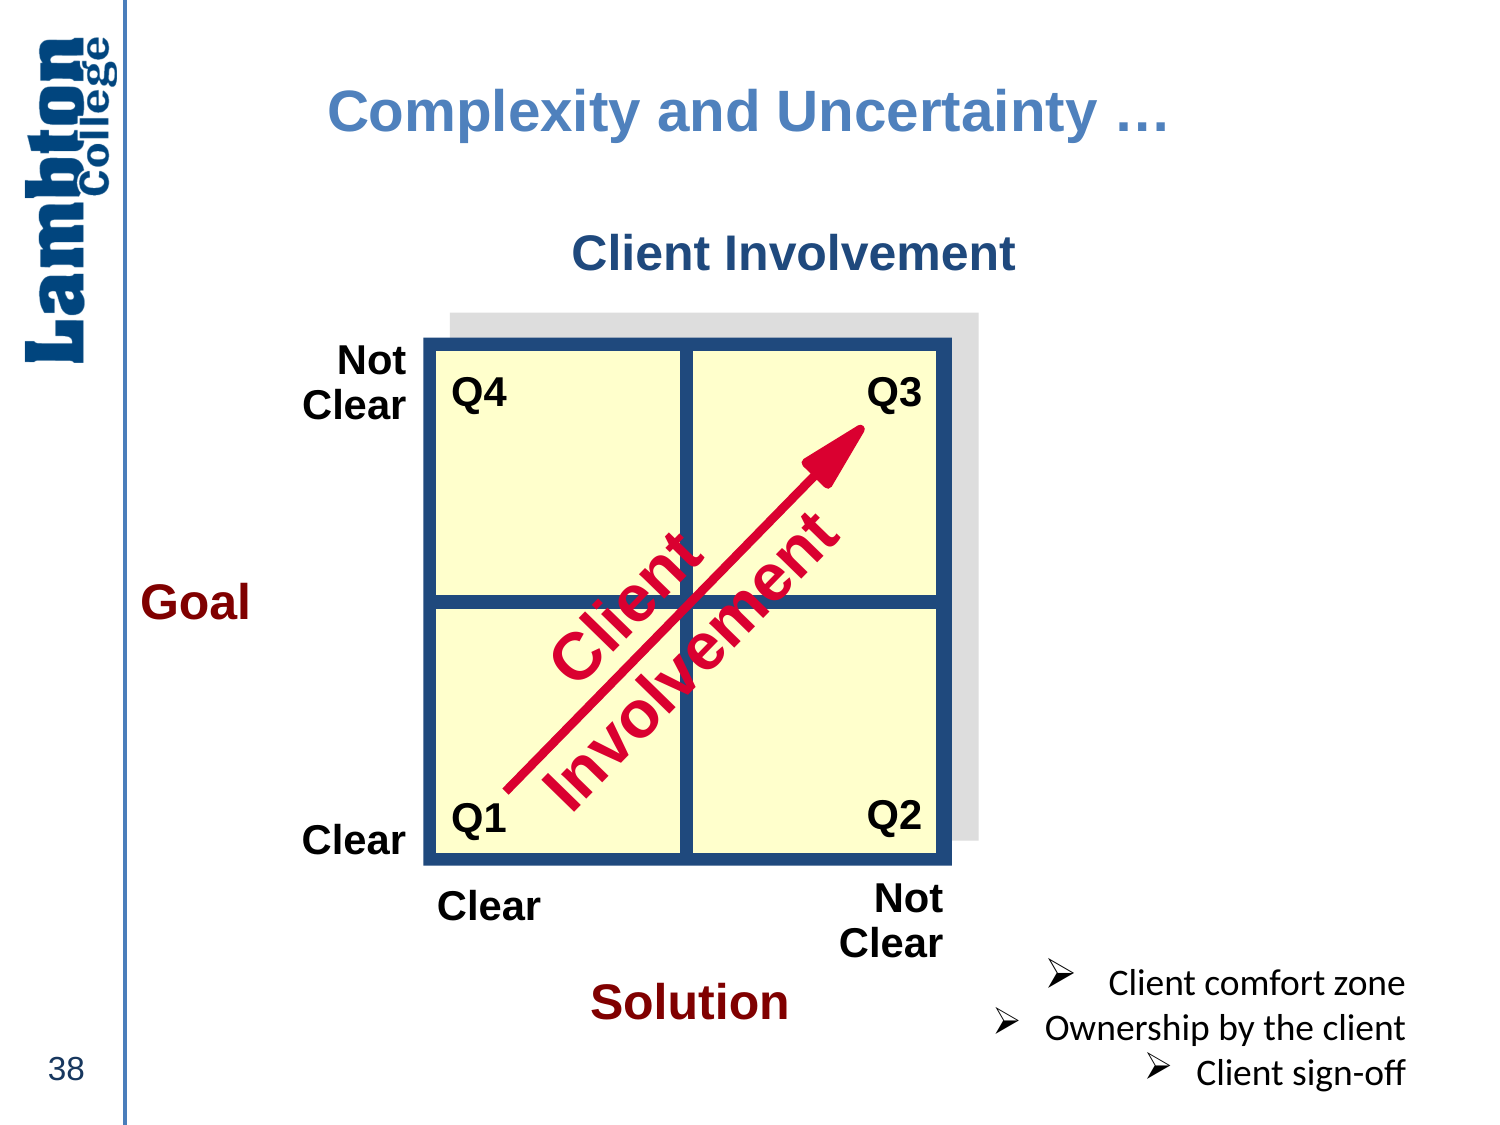

Complexity and Uncertainty …
Client Involvement

Not
Clear

Q4
Q3

Goal
Client
Involvement
Q2
Q1
Clear
Not
Clear
Clear
Solution
   Client comfort zone
  Ownership by the client
  Client sign-off
38